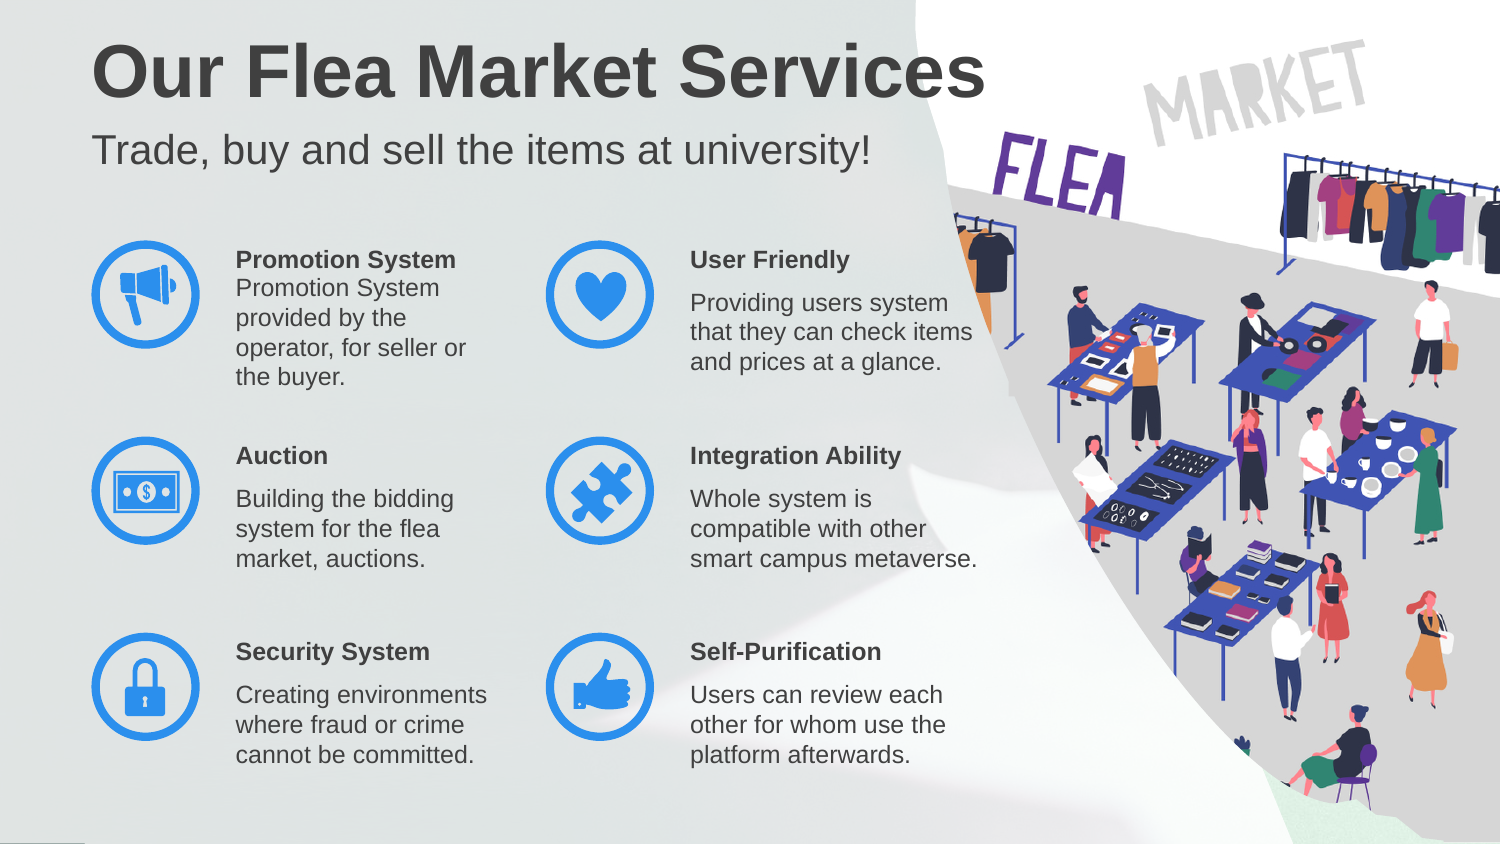

Our Flea Market Services
Trade, buy and sell the items at university!
User Friendly
Providing users system that they can check items and prices at a glance.
Promotion System
Promotion System provided by the operator, for seller or the buyer.

Integration Ability
Whole system is compatible with other smart campus metaverse.
Auction
Building the bidding system for the flea market, auctions.

Self-Purification
Users can review each other for whom use the platform afterwards.
Security System
Creating environments where fraud or crime cannot be committed.